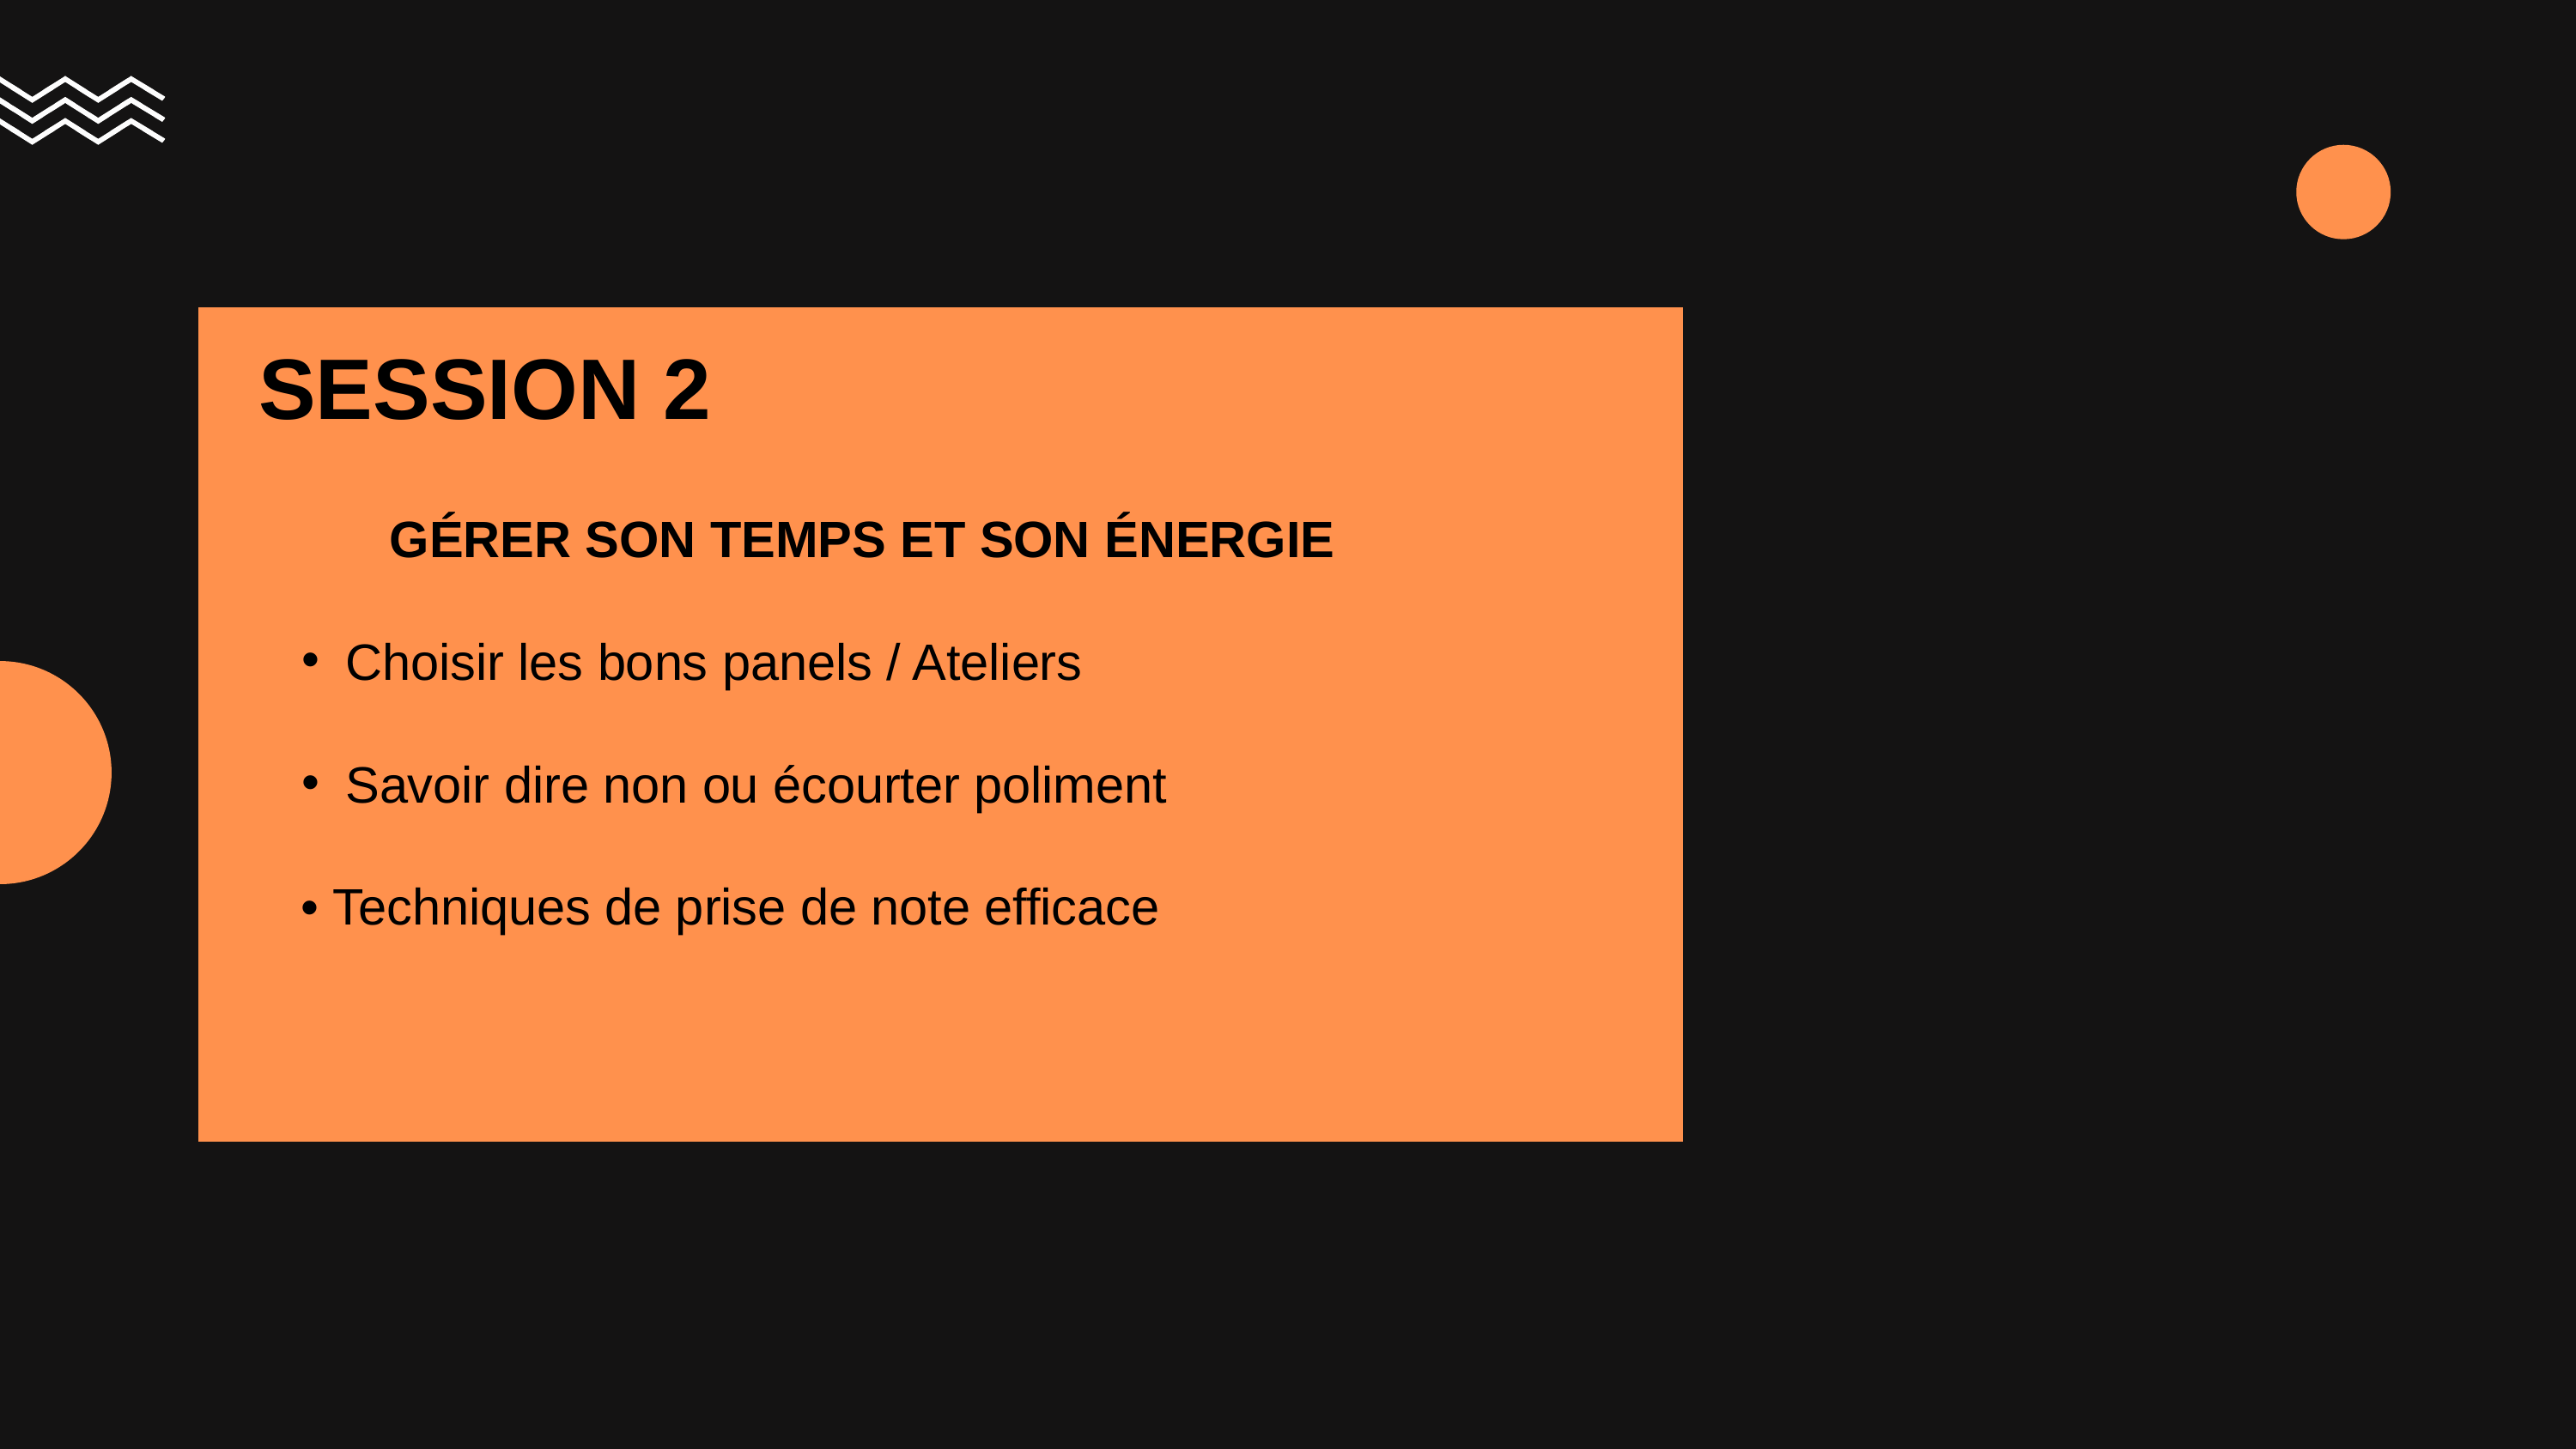

SESSION 2
GÉRER SON TEMPS ET SON ÉNERGIE

Choisir les bons panels / Ateliers

Savoir dire non ou écourter poliment

   •⁠ Techniques de prise de note efficace